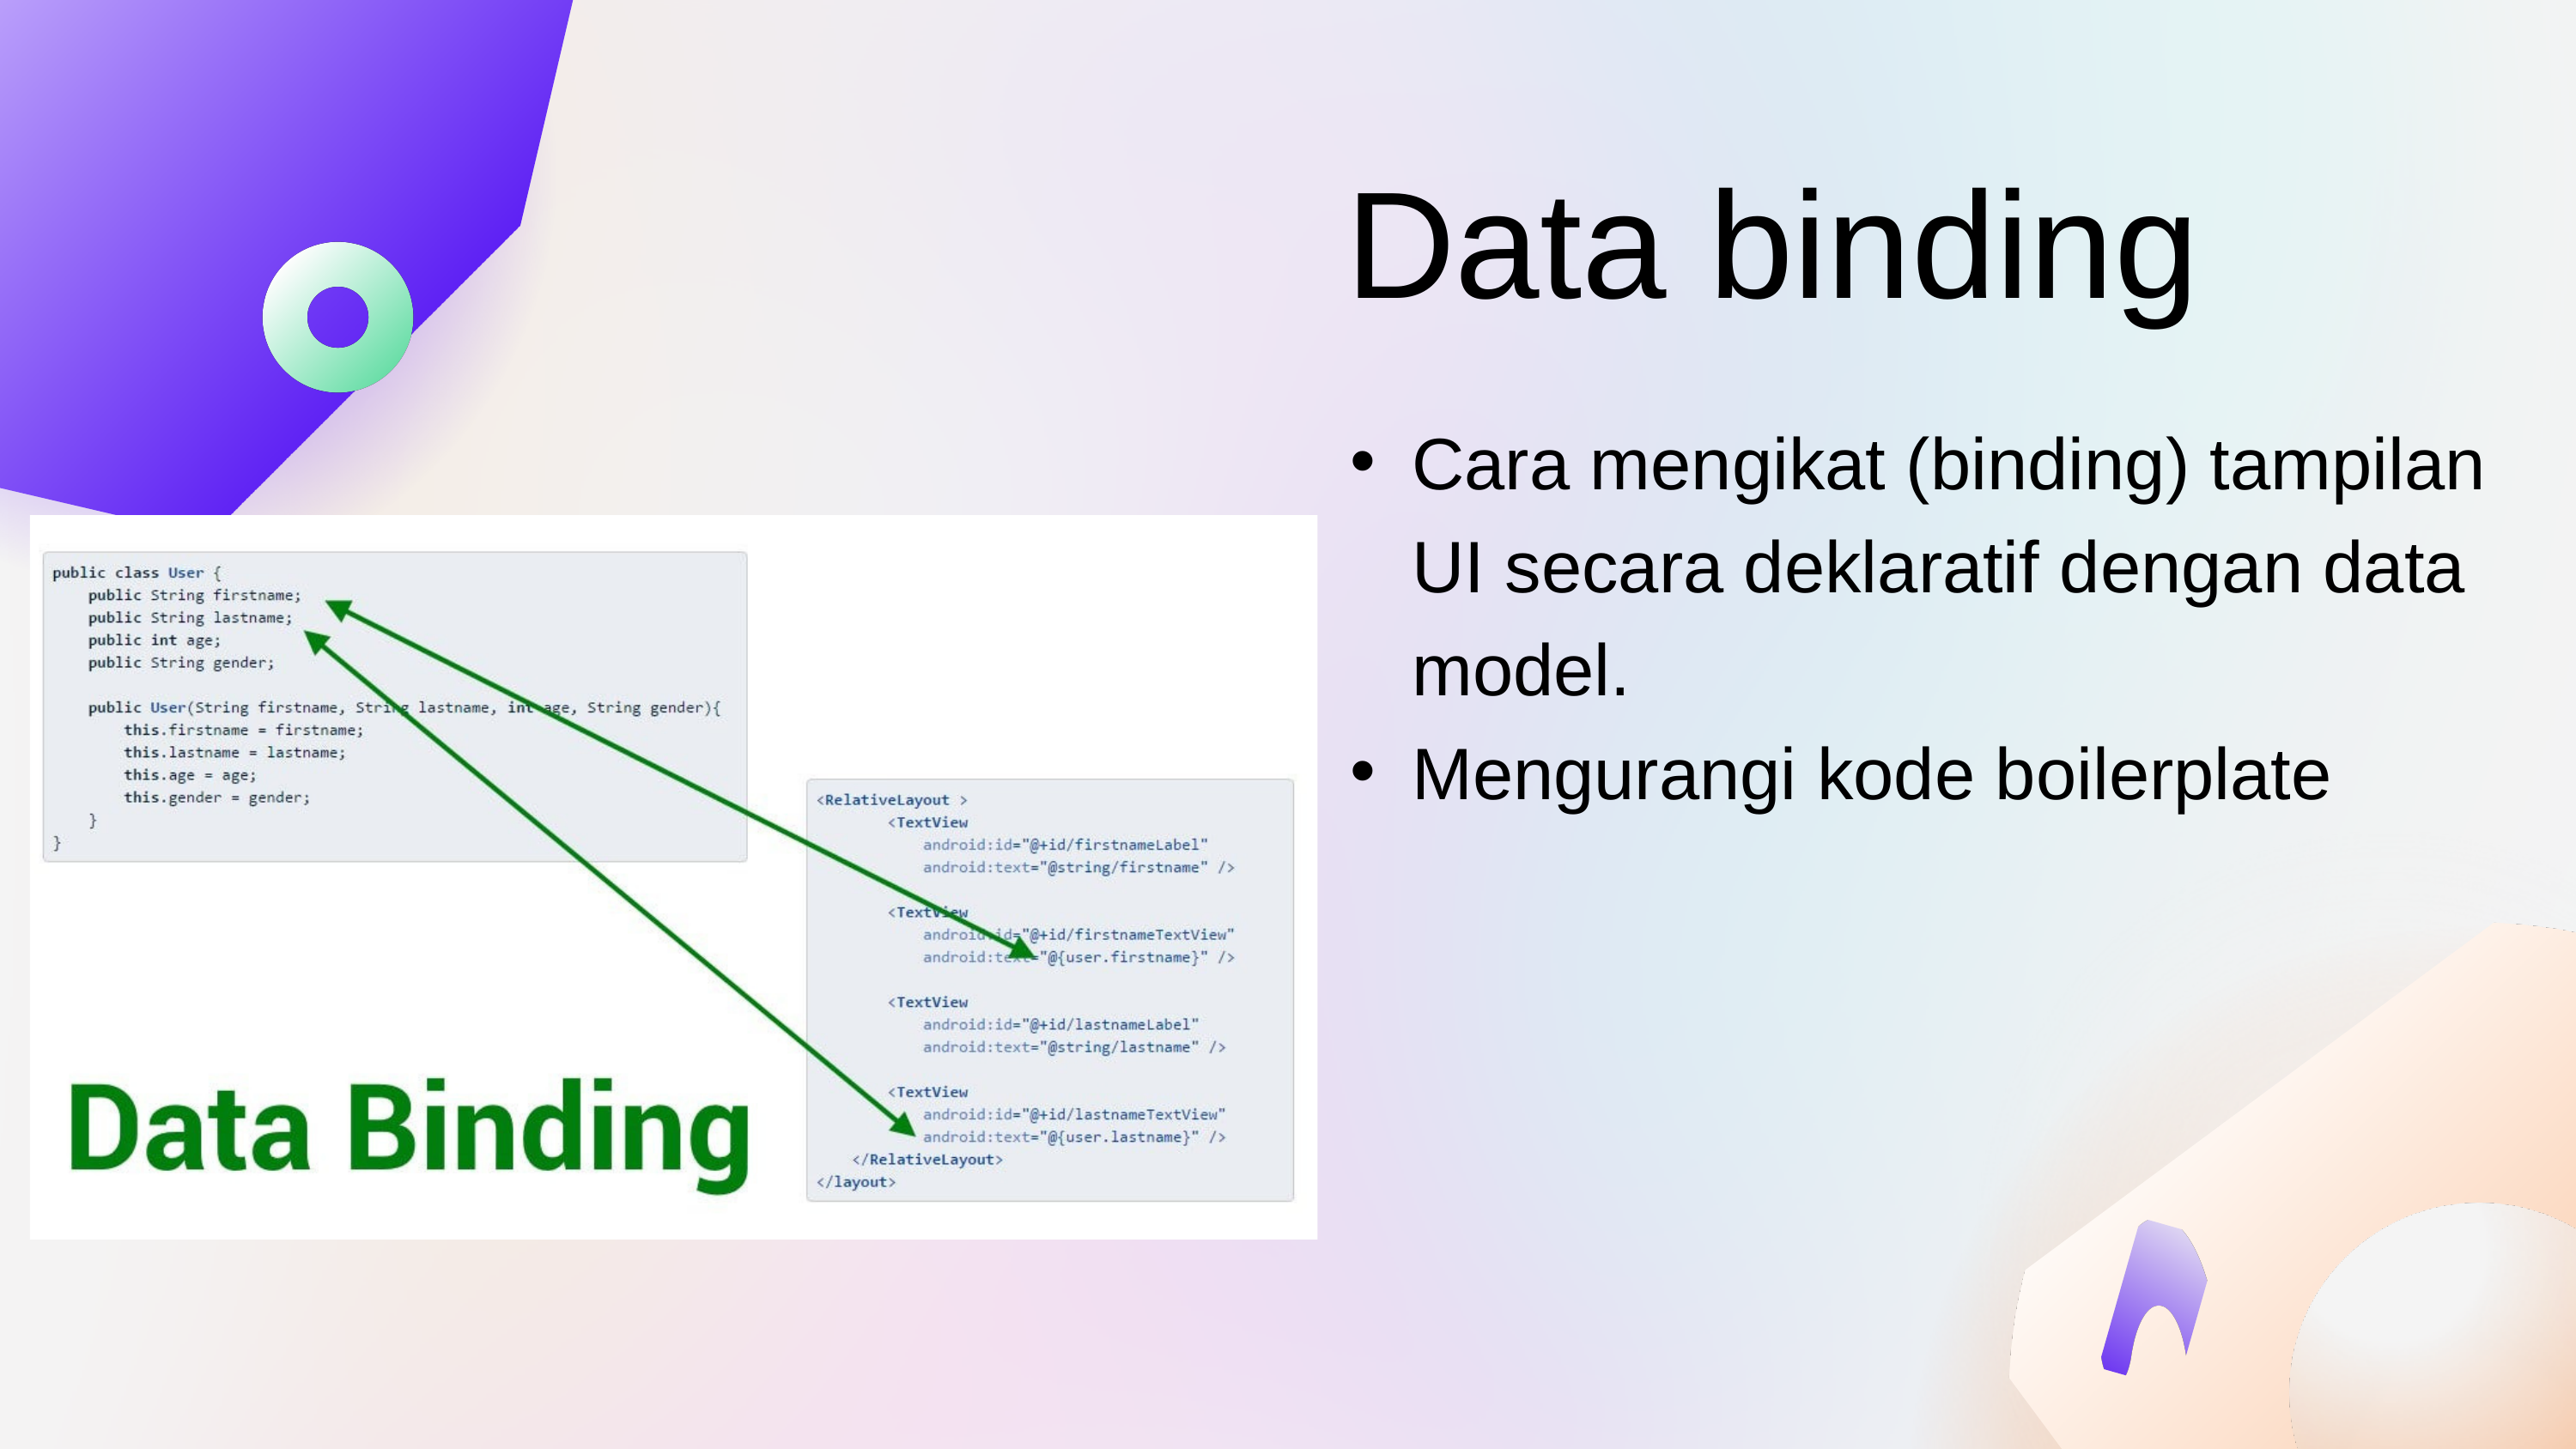

Data binding

Cara mengikat (binding) tampilan UI secara deklaratif dengan data model.
Mengurangi kode boilerplate